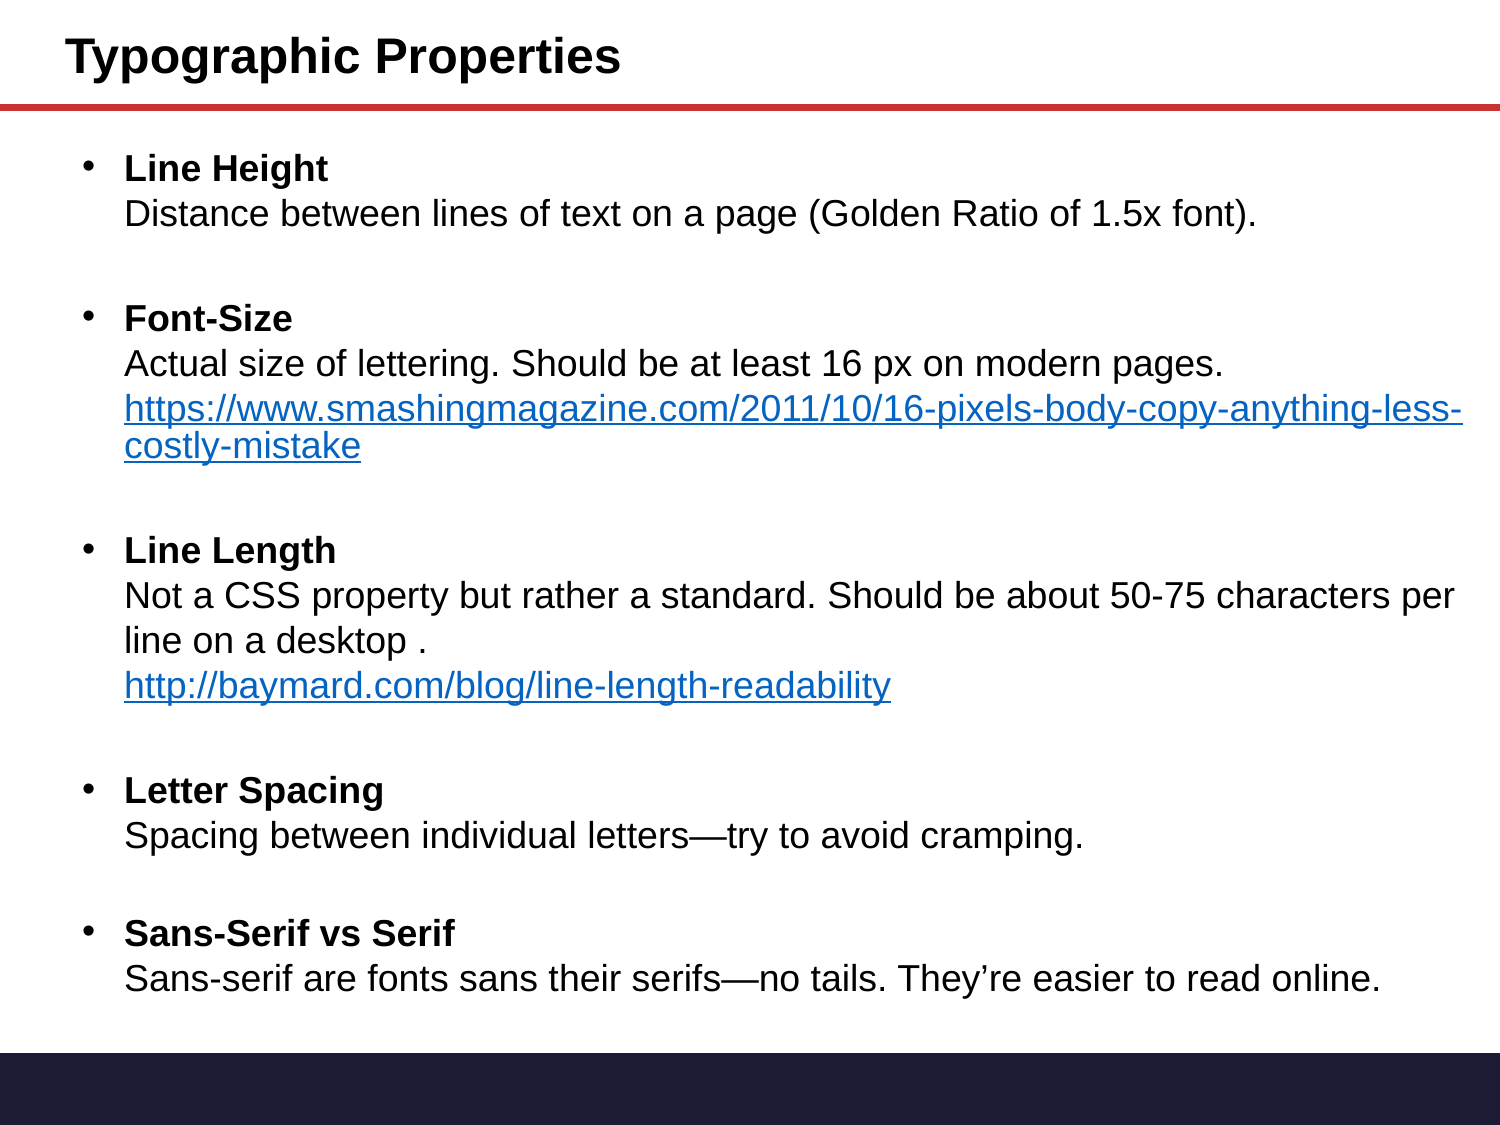

Typographic Properties
Line Height
Distance between lines of text on a page (Golden Ratio of 1.5x font).

Font-Size
Actual size of lettering. Should be at least 16 px on modern pages.
https://www.smashingmagazine.com/2011/10/16-pixels-body-copy-anything-less-costly-mistake

Line Length
Not a CSS property but rather a standard. Should be about 50-75 characters per line on a desktop .
http://baymard.com/blog/line-length-readability

Letter Spacing
Spacing between individual letters—try to avoid cramping.
Sans-Serif vs Serif
Sans-serif are fonts sans their serifs—no tails. They’re easier to read online.